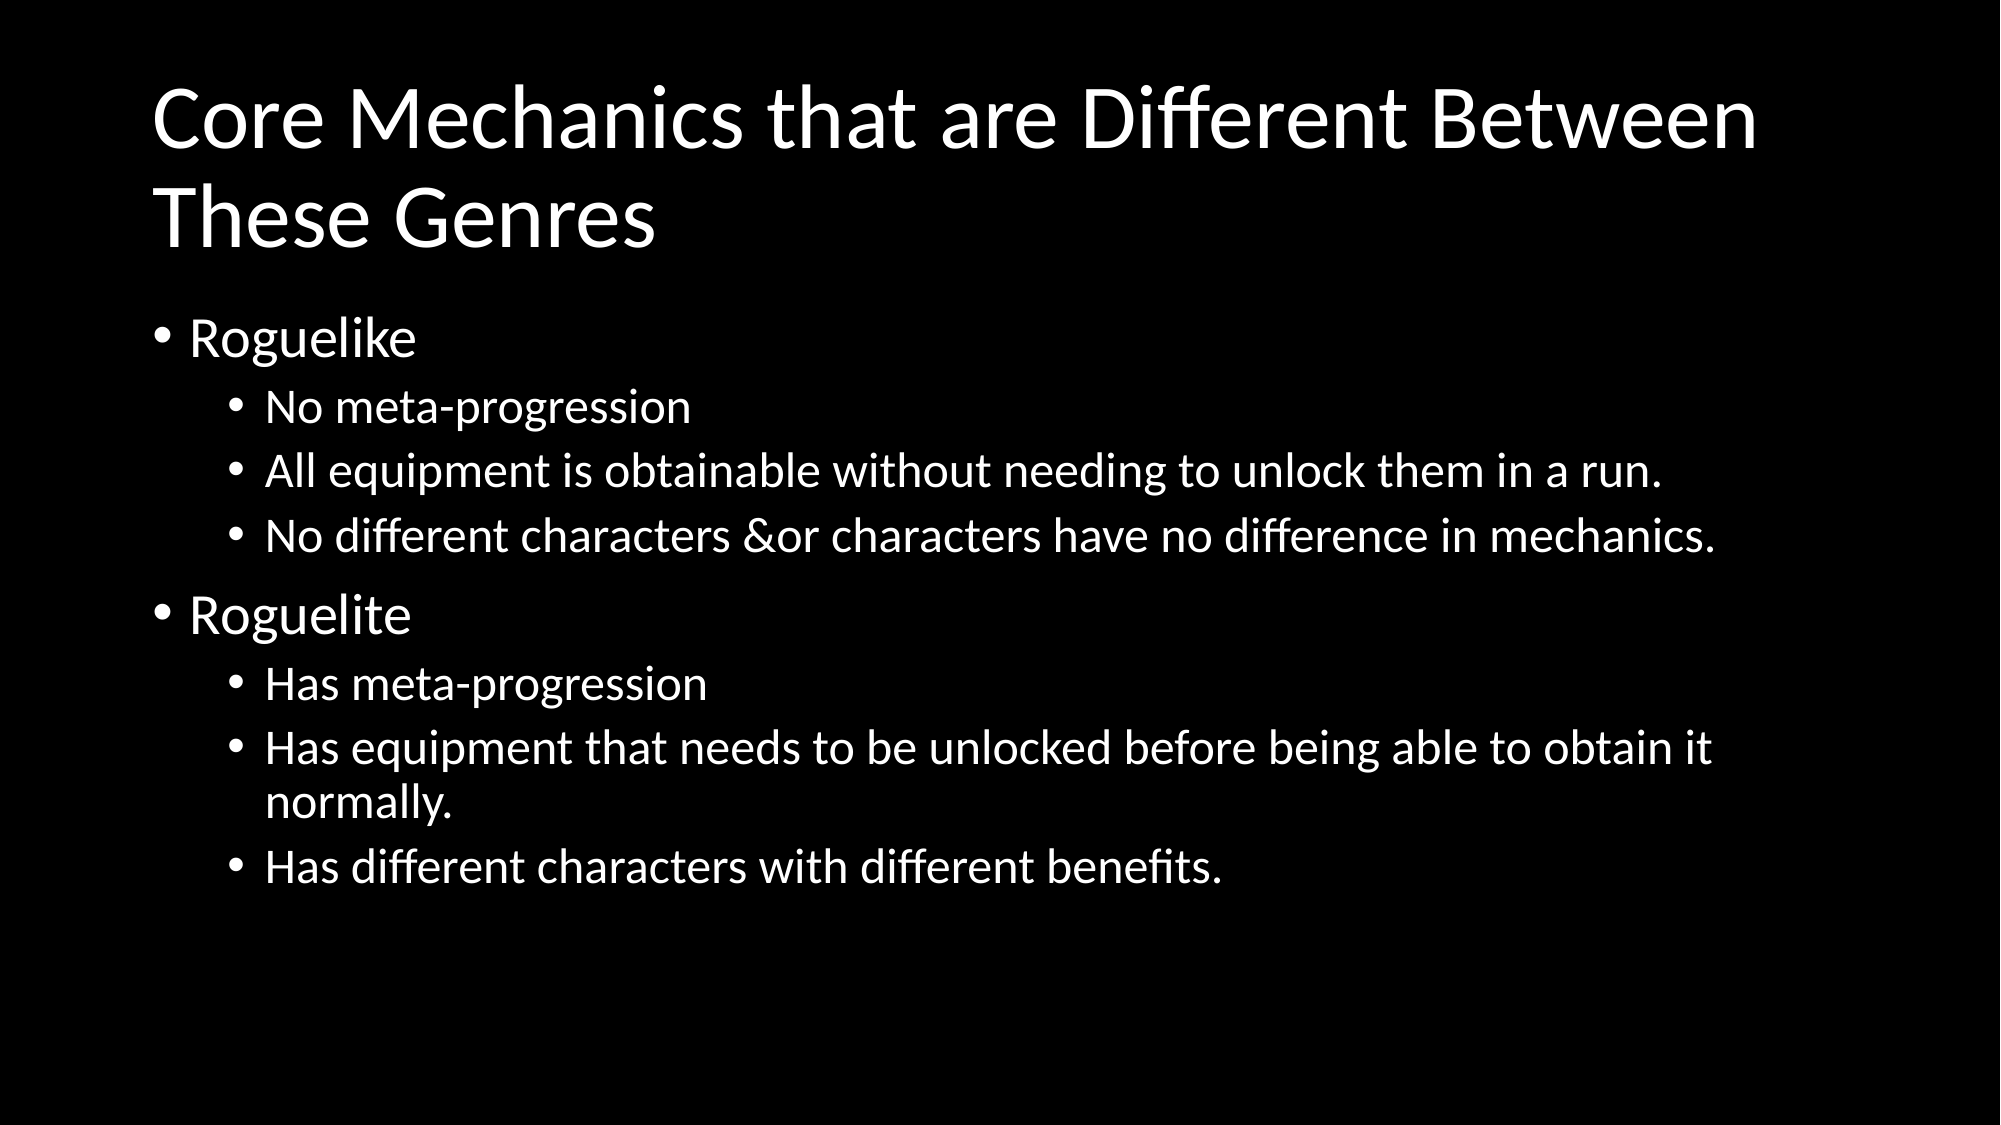

# Core Mechanics that are Different Between These Genres
Roguelike
No meta-progression
All equipment is obtainable without needing to unlock them in a run.
No different characters &or characters have no difference in mechanics.
Roguelite
Has meta-progression
Has equipment that needs to be unlocked before being able to obtain it normally.
Has different characters with different benefits.